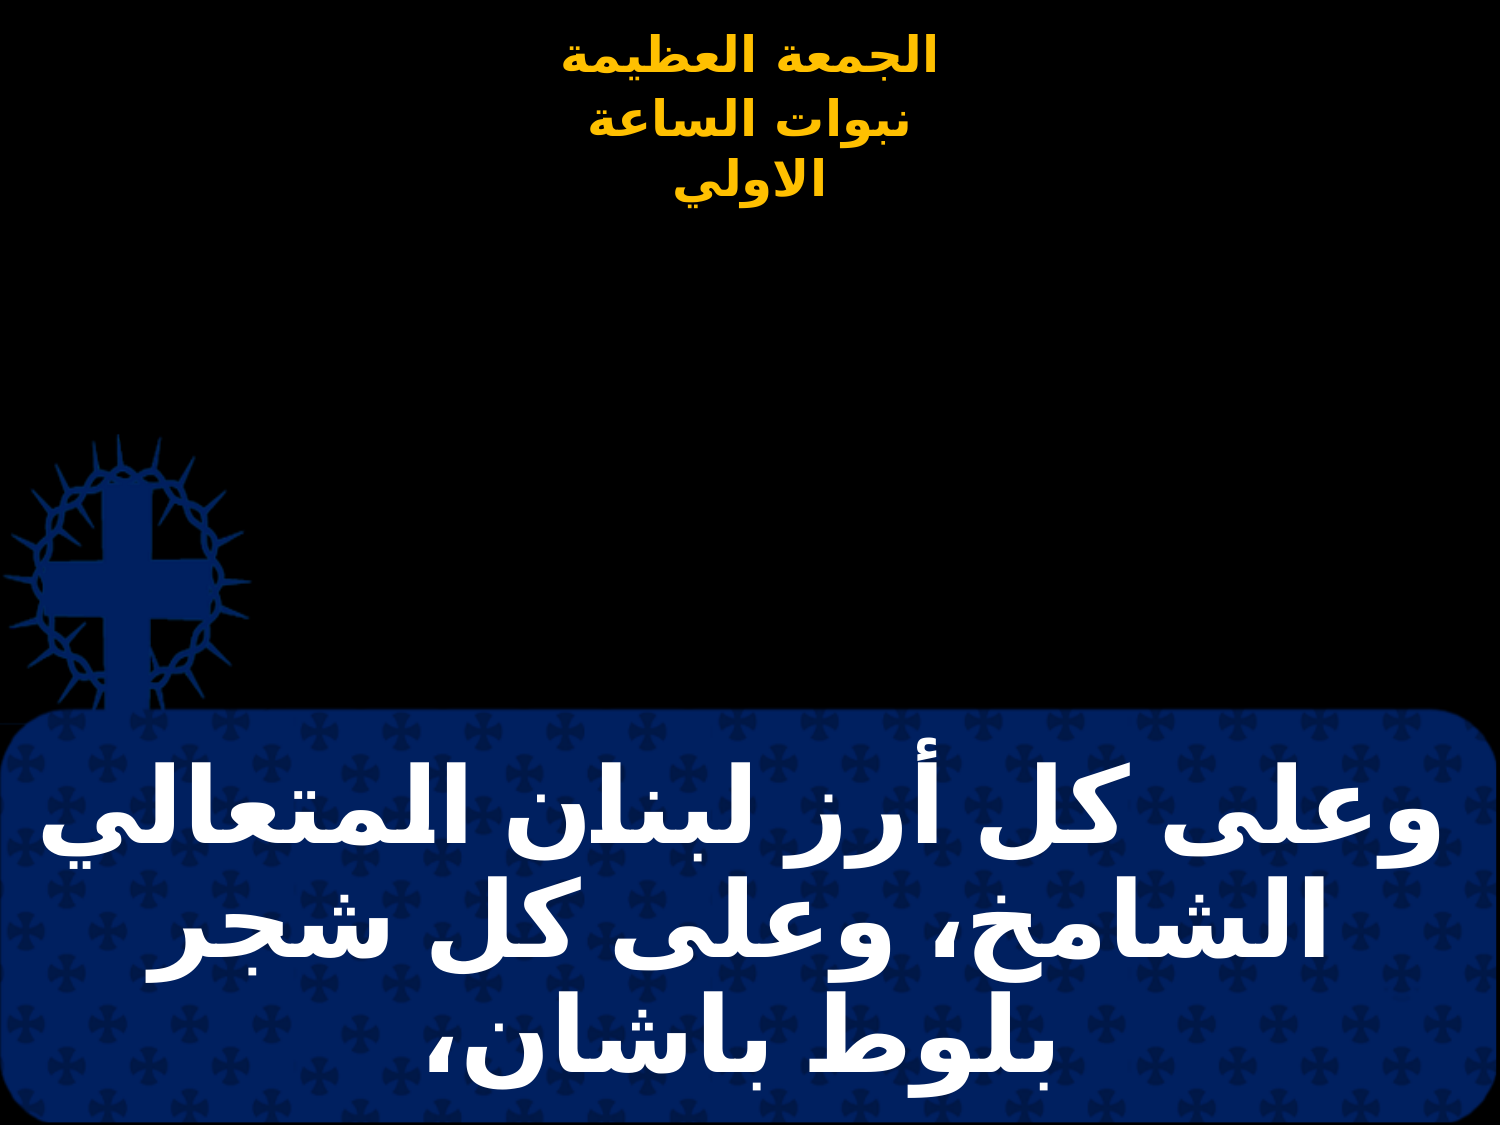

# وعلى كل أرز لبنان المتعالي الشامخ، وعلى كل شجر بلوط باشان،